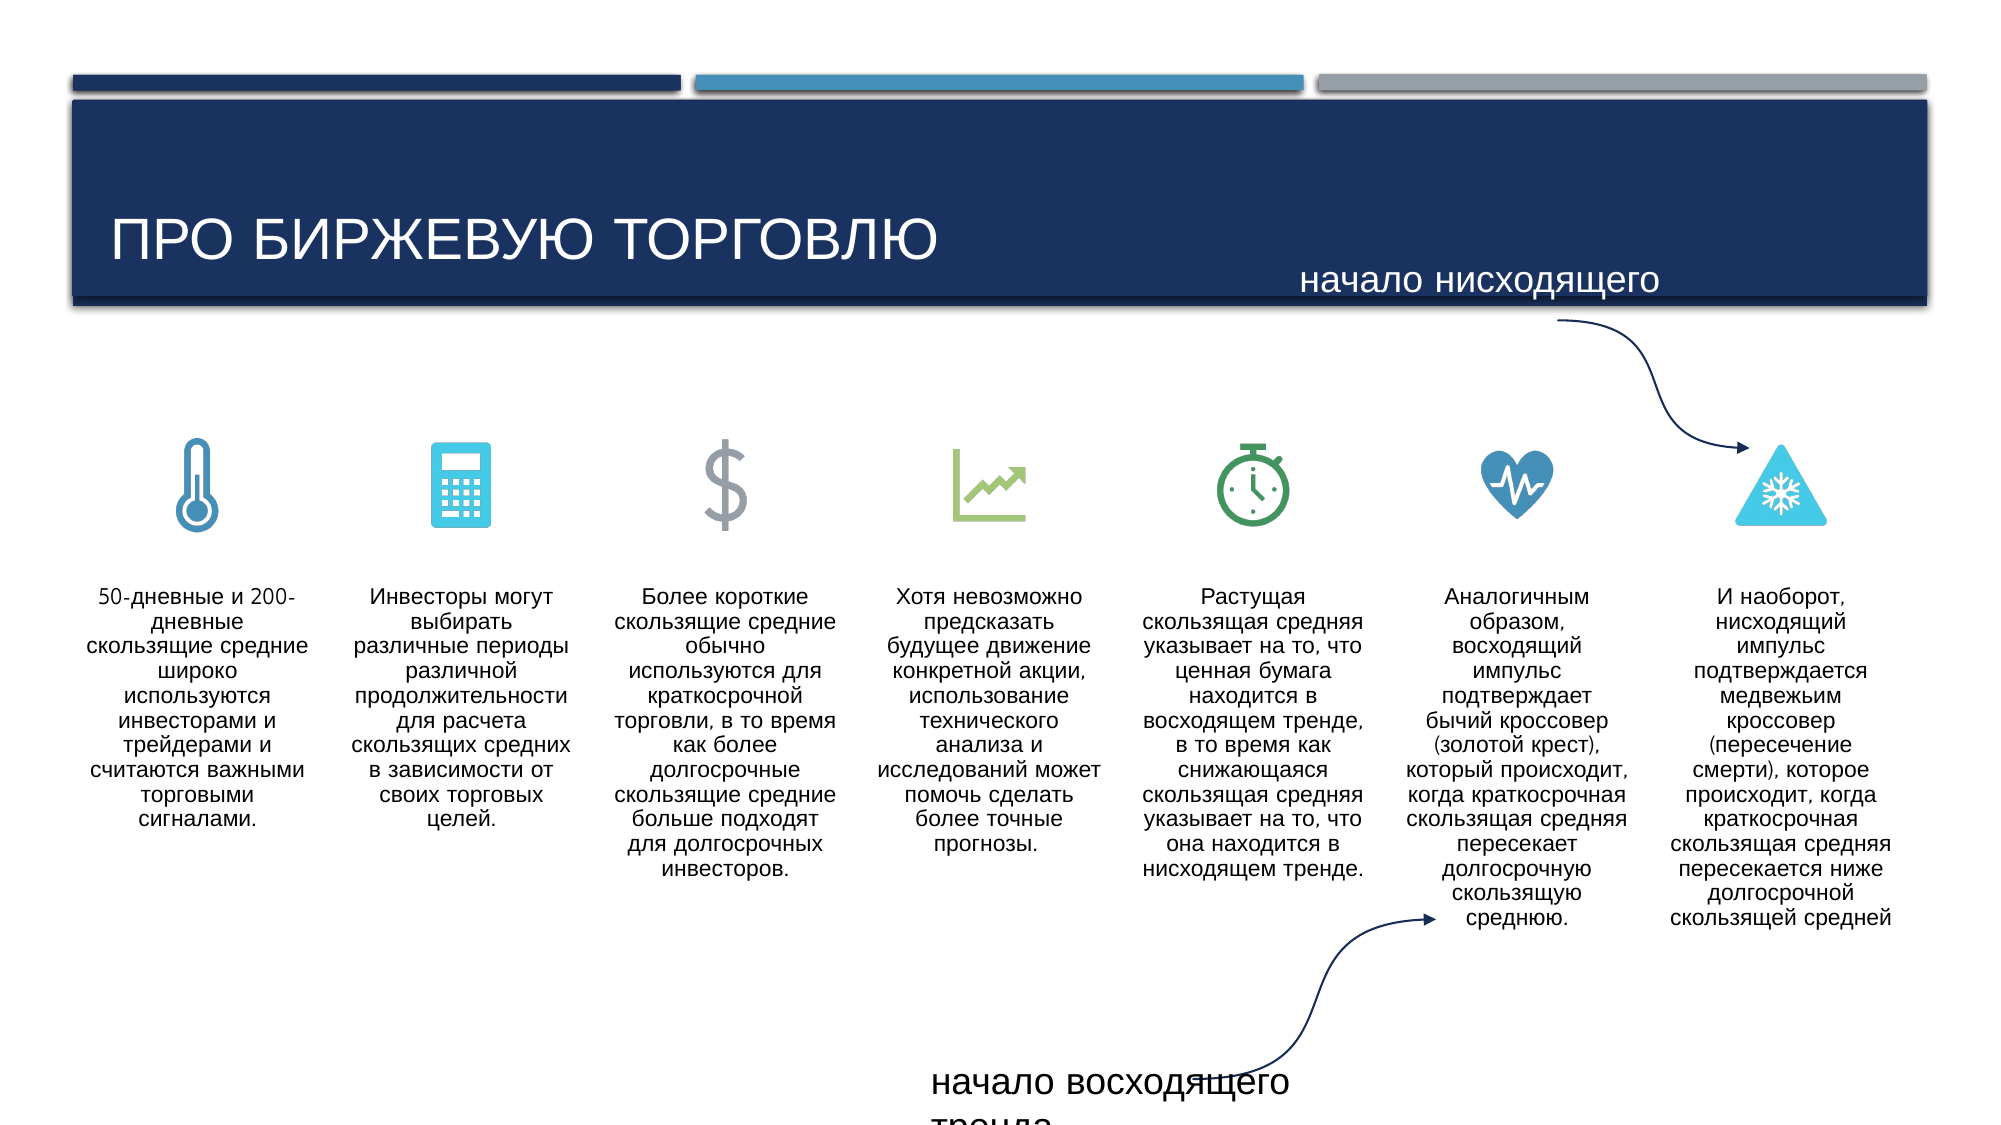

# Про биржевую торговлю
начало нисходящего тренда
50-дневные и 200-дневные скользящие средние широко используются инвесторами и трейдерами и считаются важными торговыми сигналами.
Инвесторы могут выбирать различные периоды различной продолжительности для расчета скользящих средних в зависимости от своих торговых целей.
Более короткие скользящие средние обычно используются для краткосрочной торговли, в то время как более долгосрочные скользящие средние больше подходят для долгосрочных инвесторов.
Хотя невозможно предсказать будущее движение конкретной акции, использование технического анализа и исследований может помочь сделать более точные прогнозы.
Растущая скользящая средняя указывает на то, что ценная бумага находится в восходящем тренде, в то время как снижающаяся скользящая средняя указывает на то, что она находится в нисходящем тренде.
Аналогичным образом, восходящий импульс подтверждает бычий кроссовер (золотой крест), который происходит, когда краткосрочная скользящая средняя пересекает долгосрочную скользящую среднюю.
И наоборот, нисходящий импульс подтверждается медвежьим кроссовер (пересечение смерти), которое происходит, когда краткосрочная скользящая средняя пересекается ниже долгосрочной скользящей средней
начало восходящего тренда